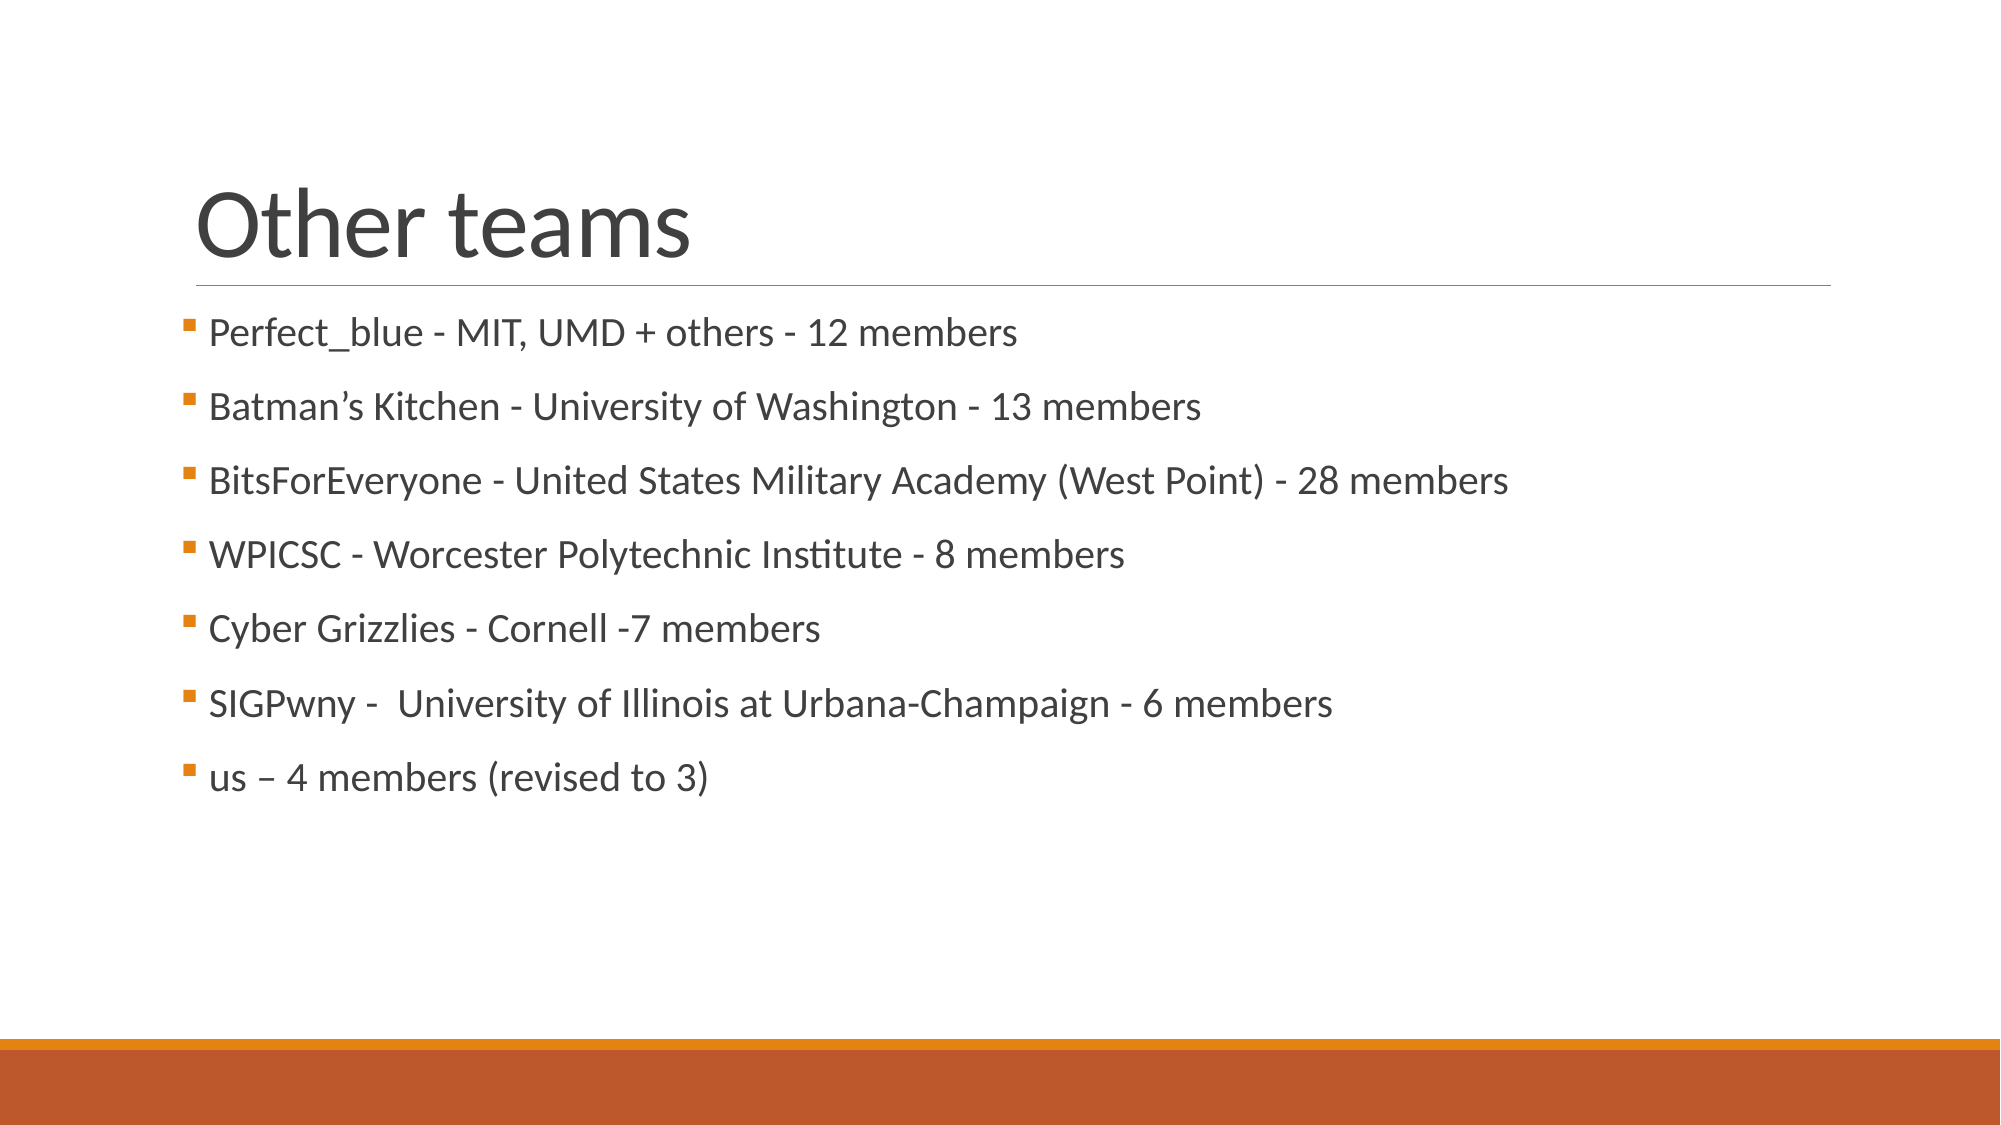

# Other teams
 Perfect_blue - MIT, UMD + others - 12 members
 Batman’s Kitchen - University of Washington - 13 members
 BitsForEveryone - United States Military Academy (West Point) - 28 members
 WPICSC - Worcester Polytechnic Institute - 8 members
 Cyber Grizzlies - Cornell -7 members
 SIGPwny -  University of Illinois at Urbana-Champaign - 6 members
 us – 4 members (revised to 3)